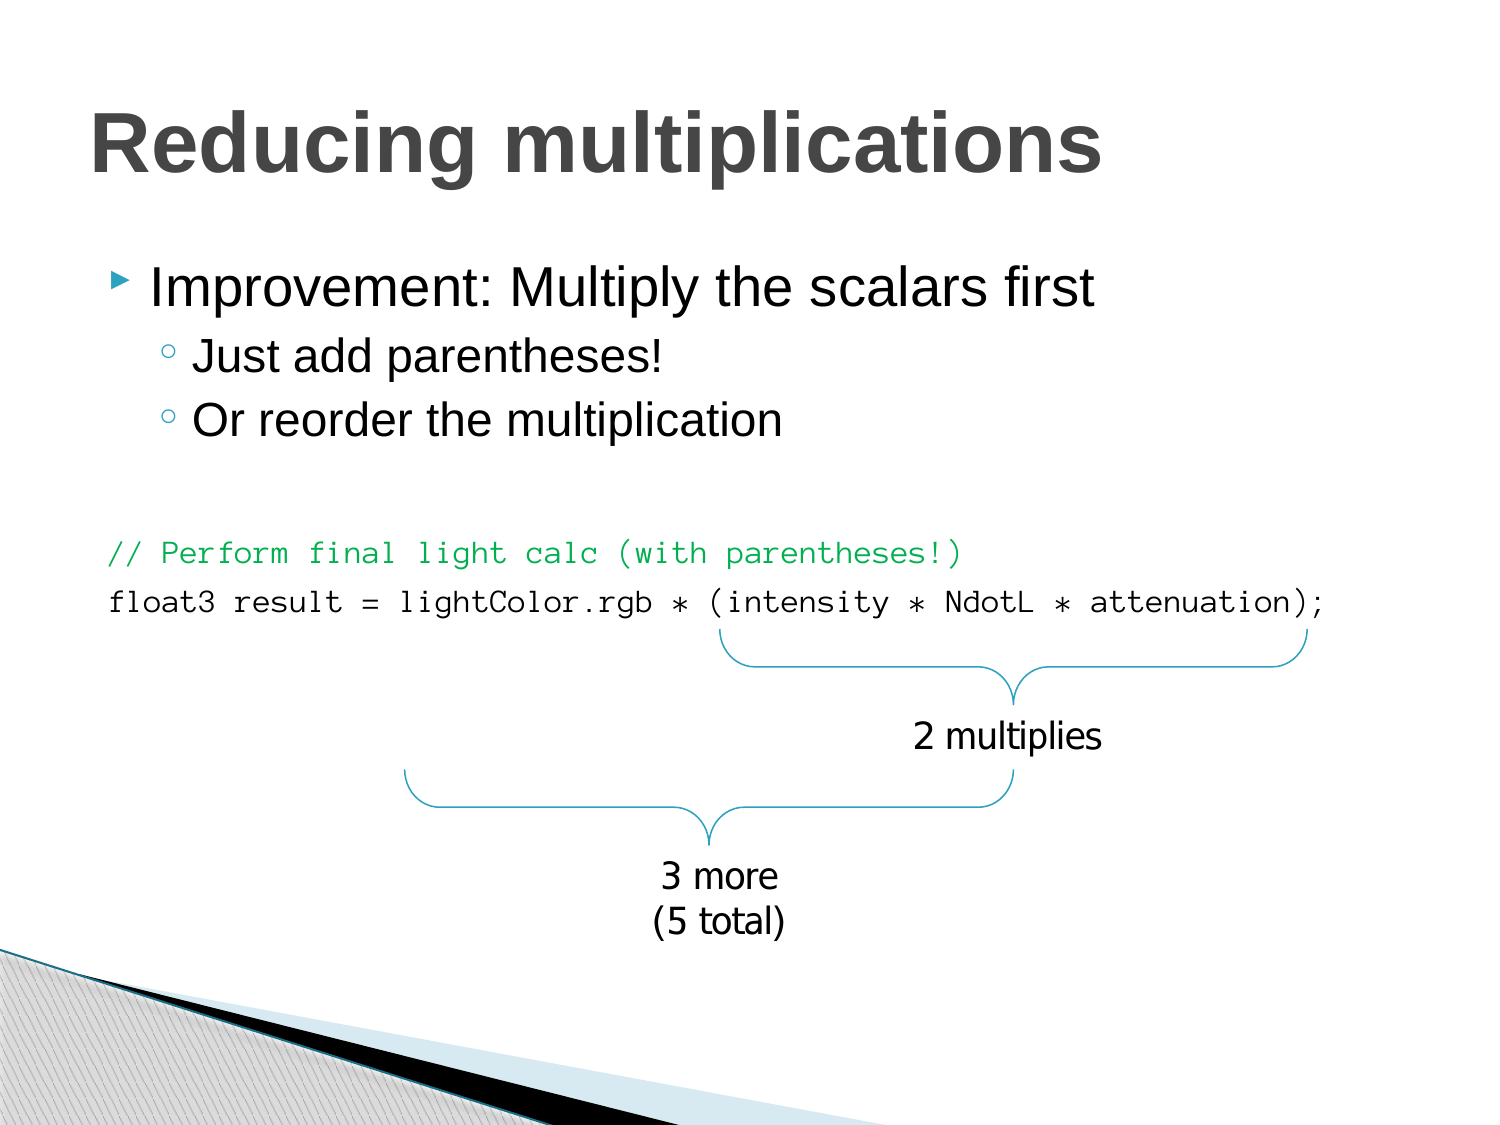

# Reducing multiplications
Improvement: Multiply the scalars first
Just add parentheses!
Or reorder the multiplication

// Perform final light calc (with parentheses!)
float3 result = lightColor.rgb * (intensity * NdotL * attenuation);

2 multiplies
3 more
(5 total)